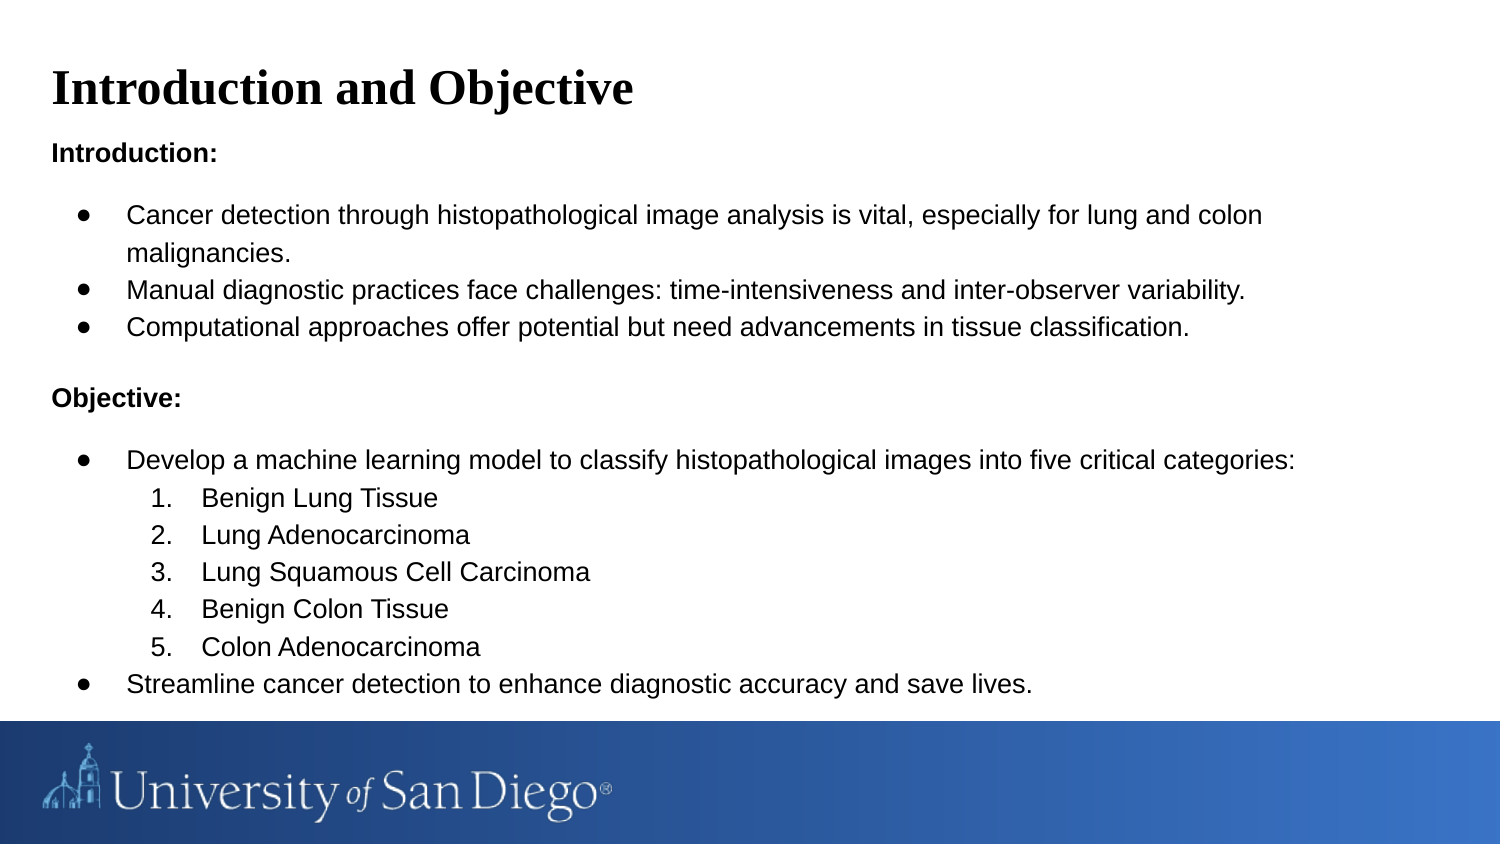

Introduction and Objective
Introduction:
Cancer detection through histopathological image analysis is vital, especially for lung and colon malignancies.
Manual diagnostic practices face challenges: time-intensiveness and inter-observer variability.
Computational approaches offer potential but need advancements in tissue classification.
Objective:
Develop a machine learning model to classify histopathological images into five critical categories:
Benign Lung Tissue
Lung Adenocarcinoma
Lung Squamous Cell Carcinoma
Benign Colon Tissue
Colon Adenocarcinoma
Streamline cancer detection to enhance diagnostic accuracy and save lives.